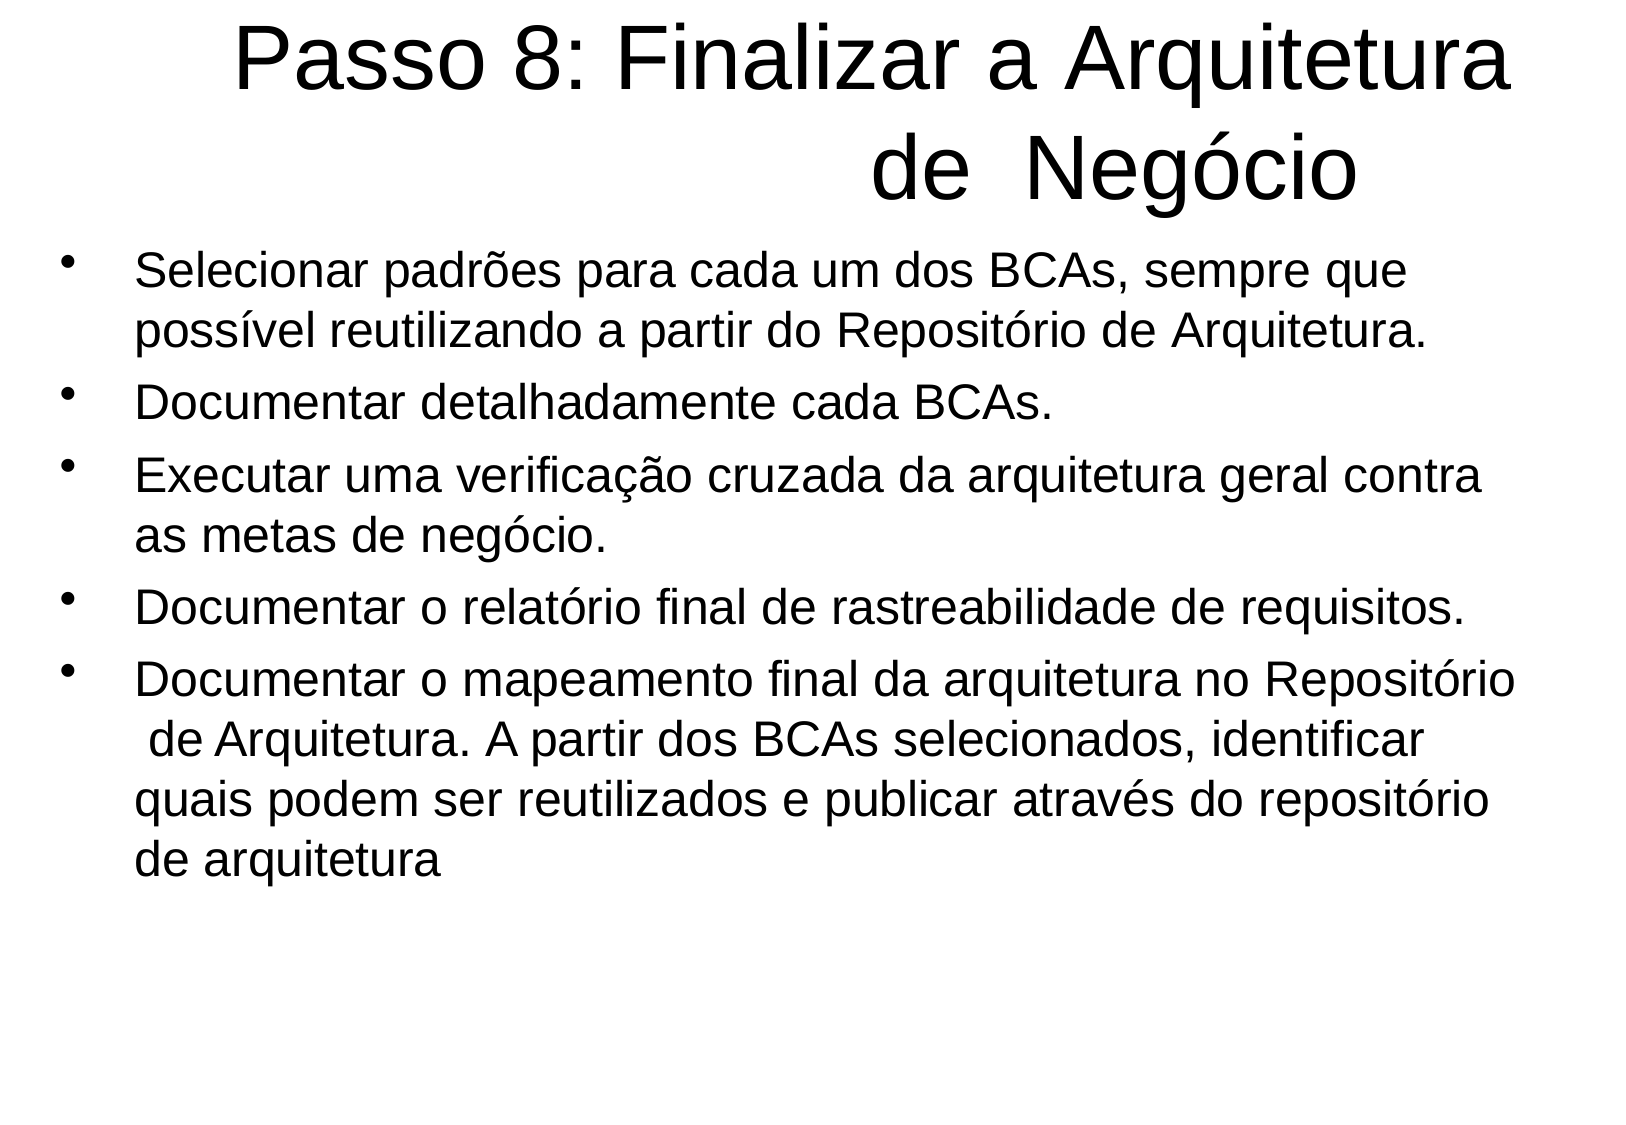

# Passo 8: Finalizar a Arquitetura de  Negócio
Selecionar padrões para cada um dos BCAs, sempre que
possível reutilizando a partir do Repositório de Arquitetura.
Documentar detalhadamente cada BCAs.
Executar uma verificação cruzada da arquitetura geral contra
as metas de negócio.
Documentar o relatório final de rastreabilidade de requisitos.
Documentar o mapeamento final da arquitetura no Repositório  de Arquitetura. A partir dos BCAs selecionados, identificar  quais podem ser reutilizados e publicar através do repositório  de arquitetura